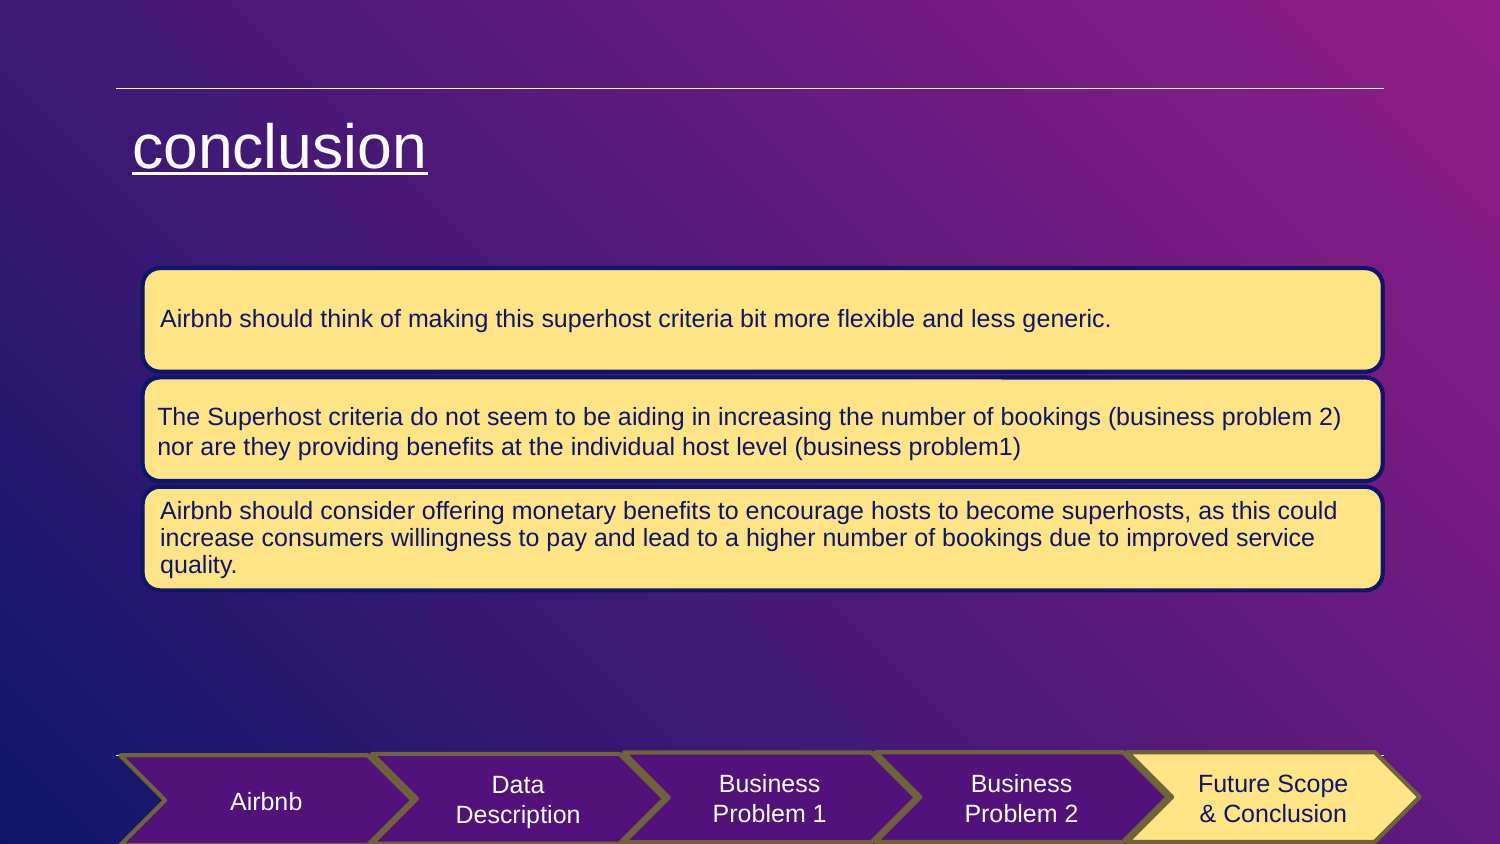

conclusion
Airbnb should think of making this superhost criteria bit more flexible and less generic.

Airbnb should consider offering monetary benefits to encourage hosts to become superhosts, as this could increase consumers willingness to pay and lead to a higher number of bookings due to improved service quality.
The Superhost criteria do not seem to be aiding in increasing the number of bookings (business problem 2) nor are they providing benefits at the individual host level (business problem1)​
Business Problem 2
Future Scope & Conclusion
Business Problem 1
Data Description
Airbnb